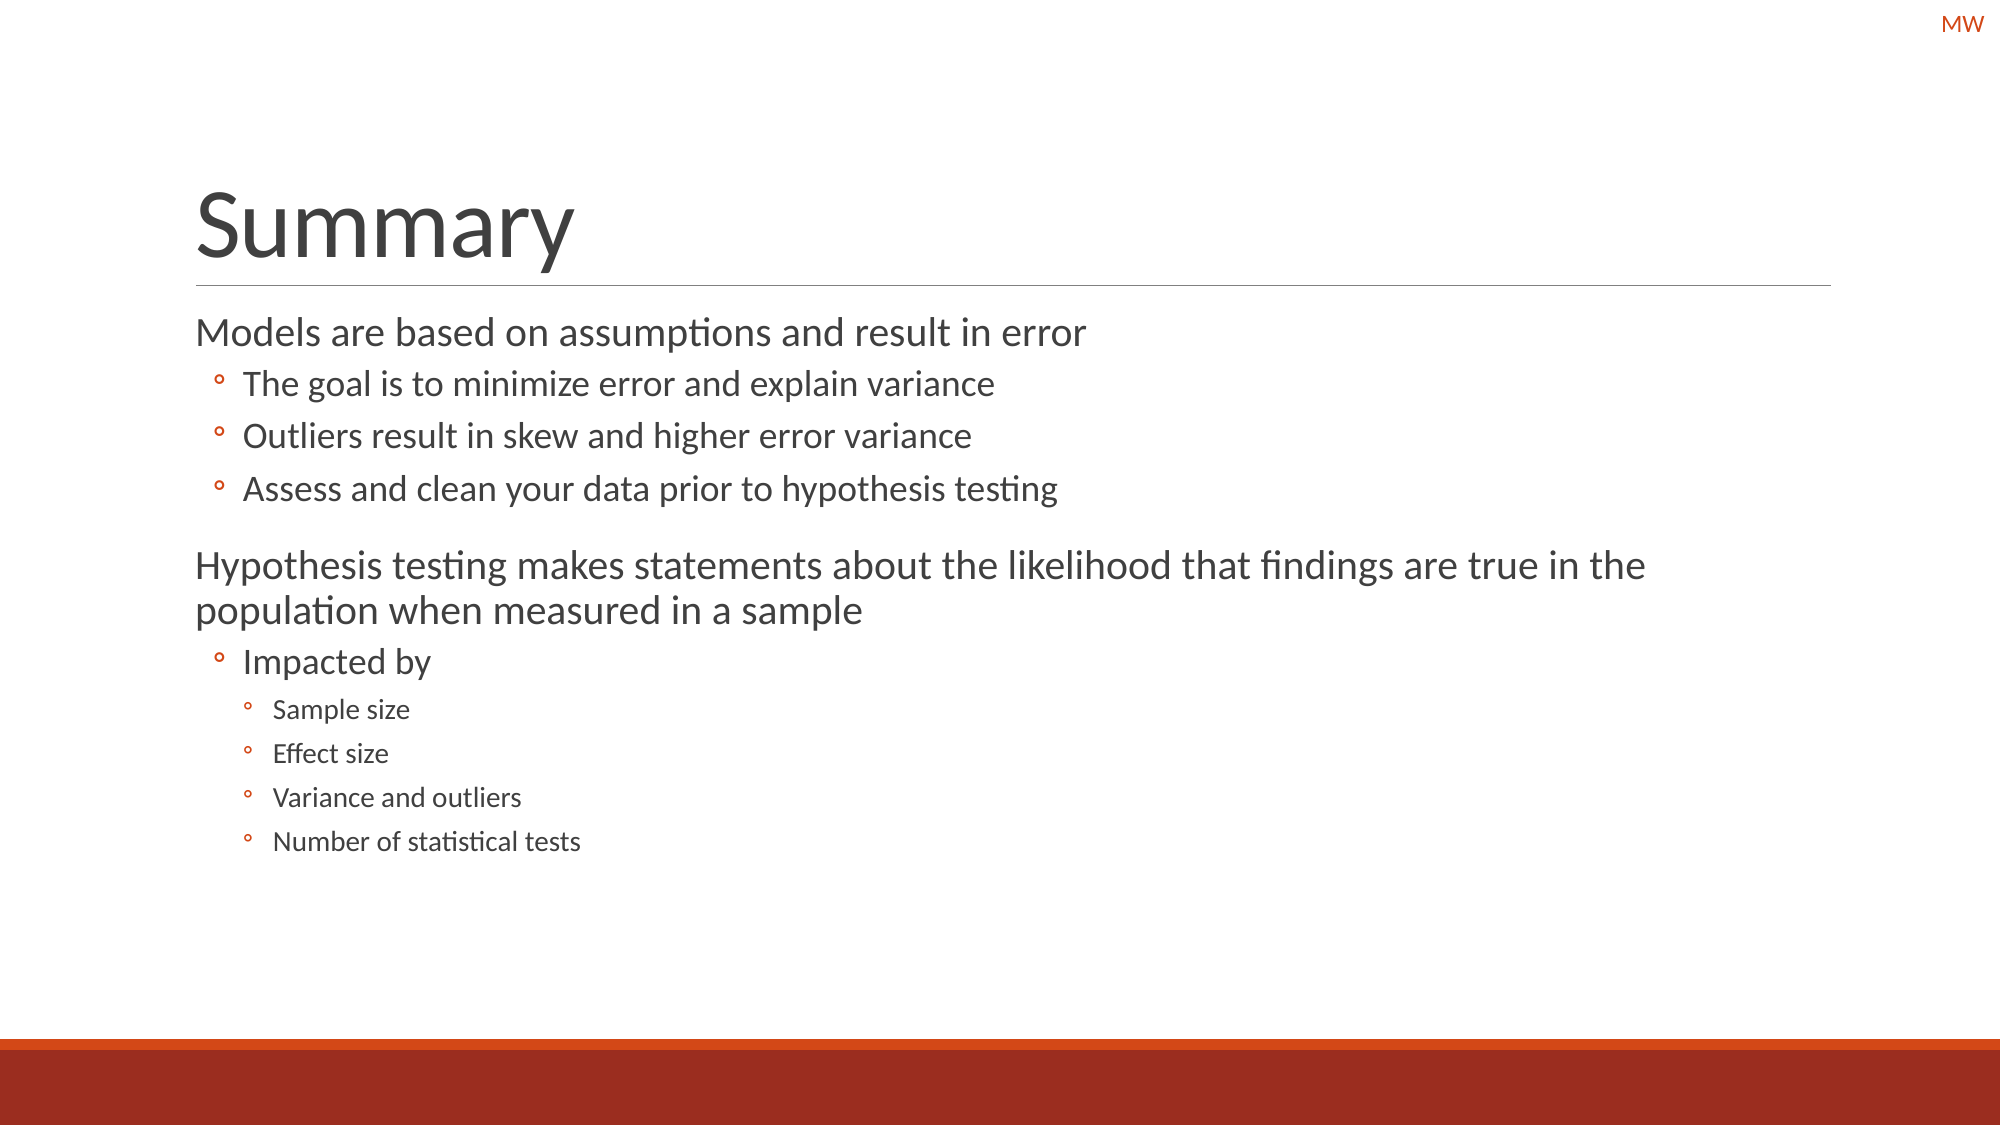

MW
# Summary
Models are based on assumptions and result in error
The goal is to minimize error and explain variance
Outliers result in skew and higher error variance
Assess and clean your data prior to hypothesis testing
Hypothesis testing makes statements about the likelihood that findings are true in the population when measured in a sample
Impacted by
Sample size
Effect size
Variance and outliers
Number of statistical tests